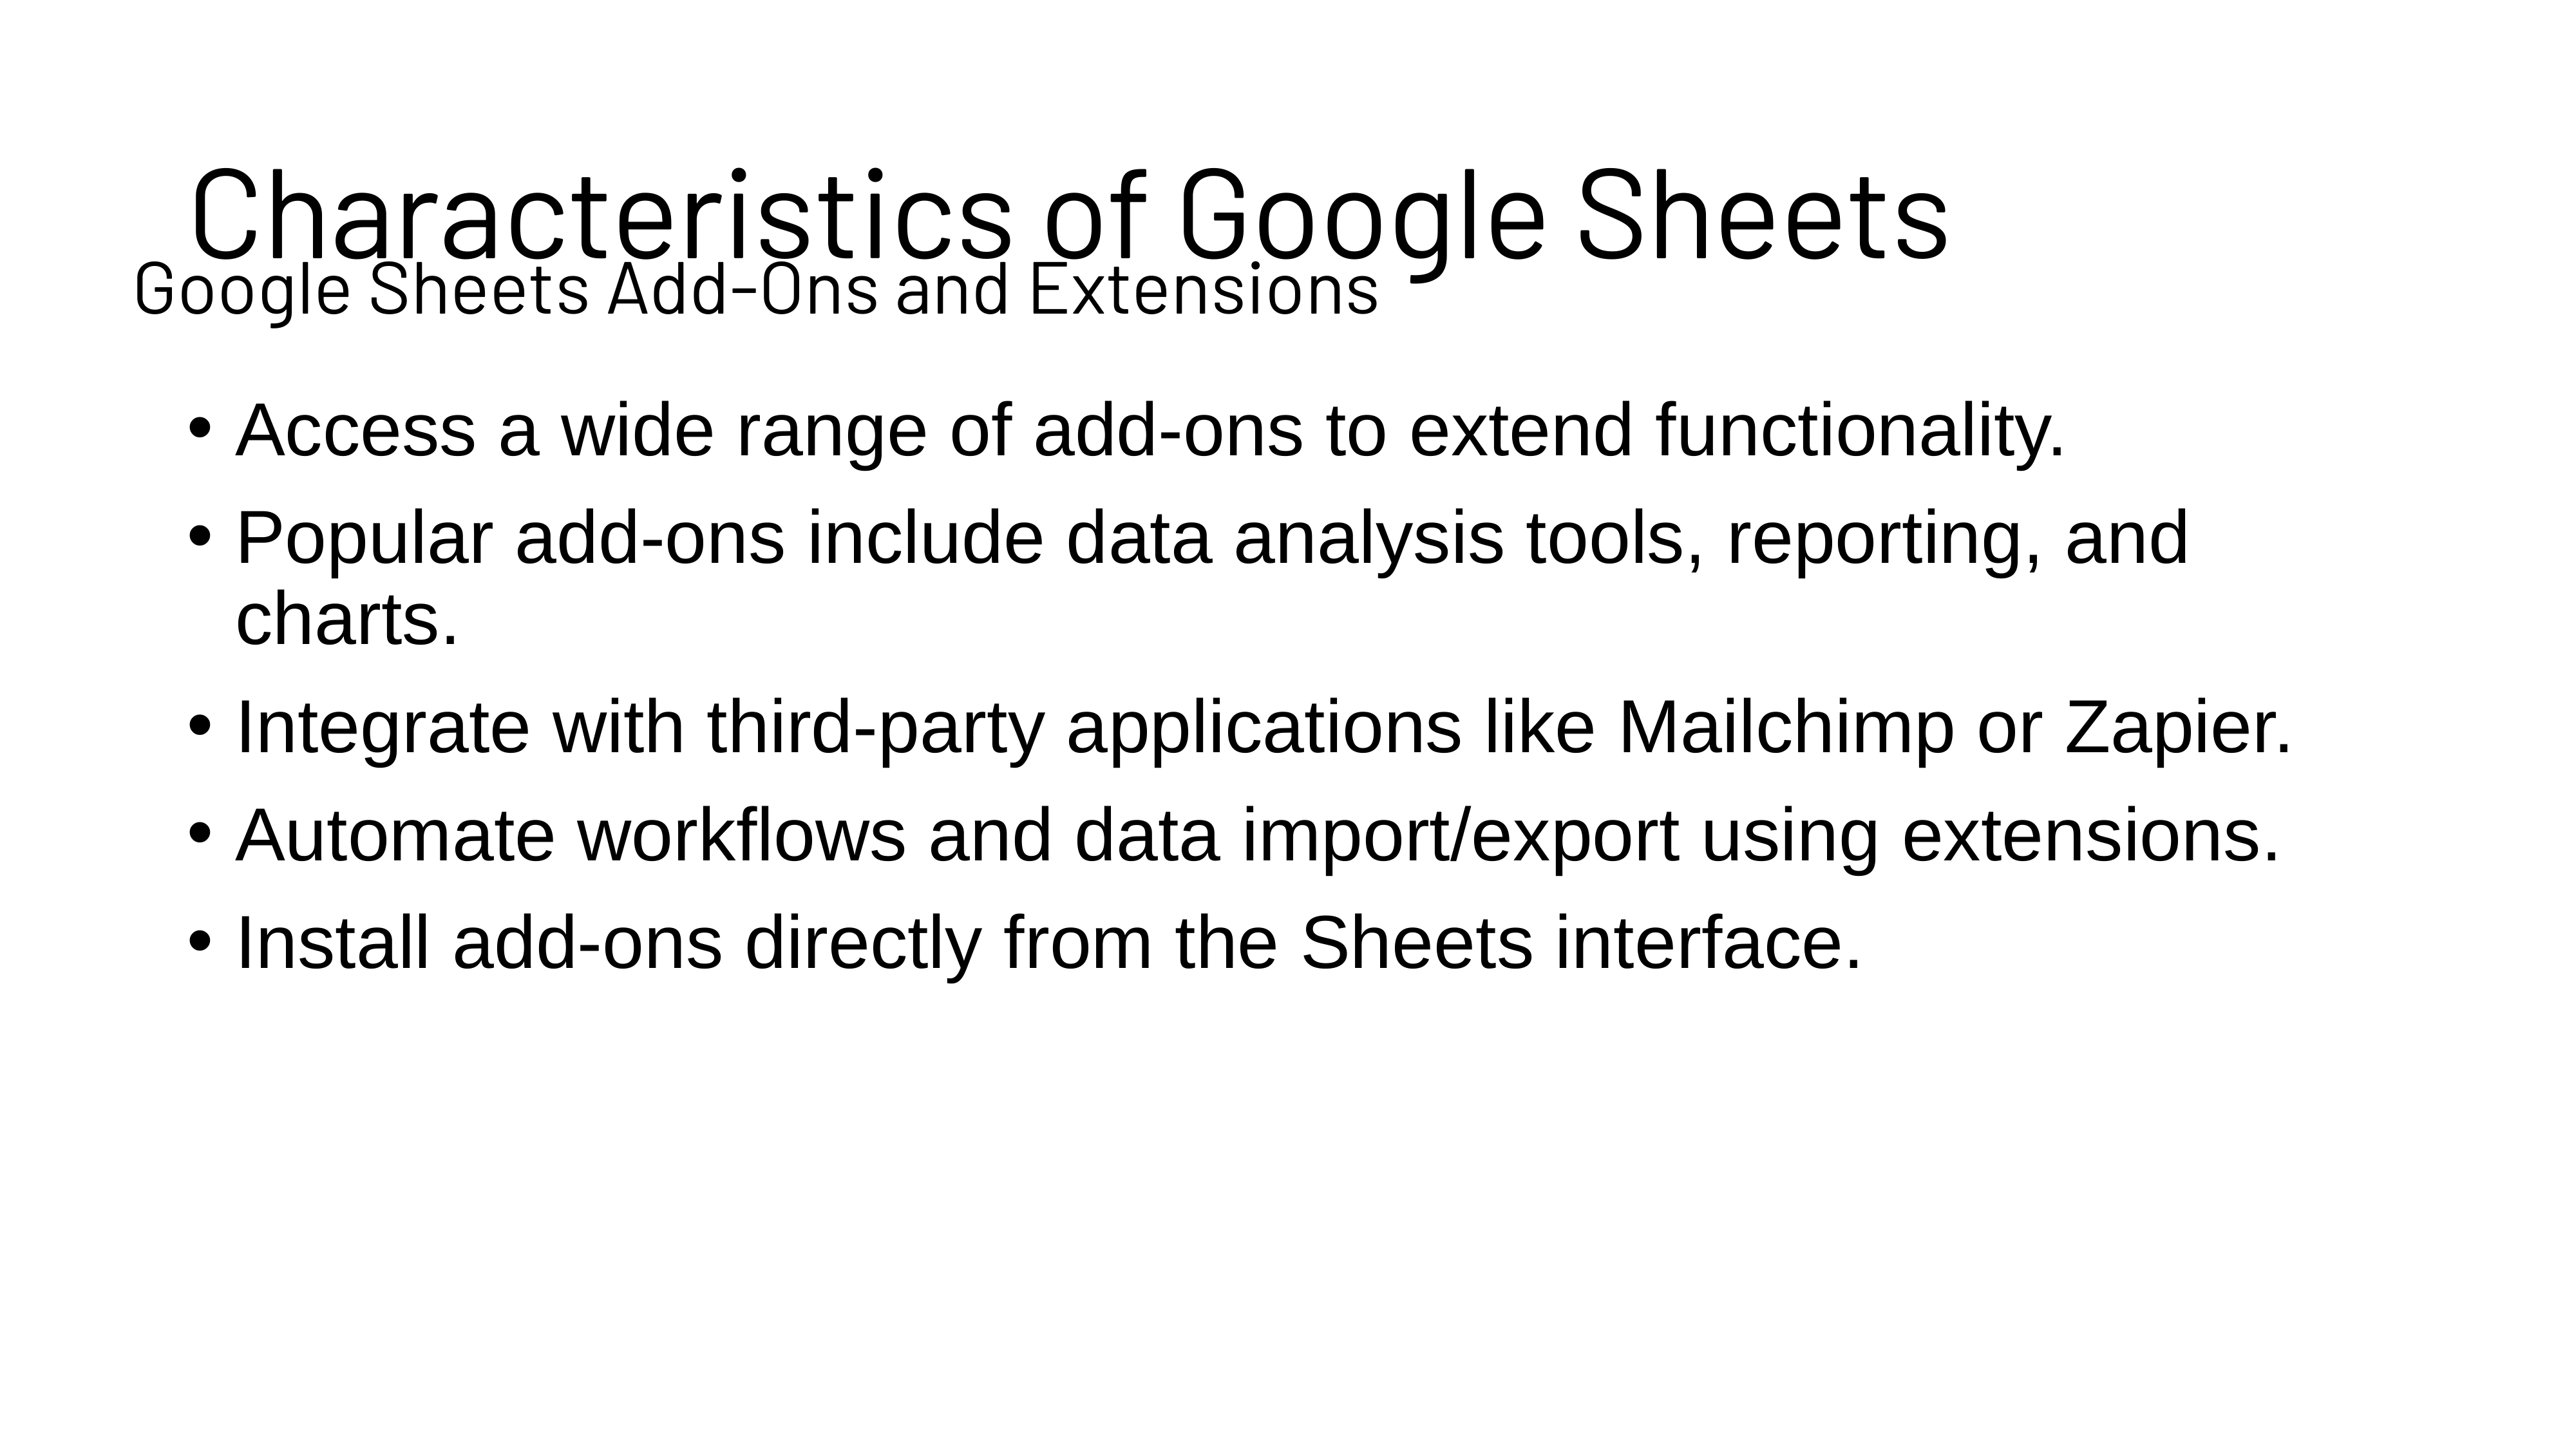

# Characteristics of Google Sheets
Google Sheets Add-Ons and Extensions
Access a wide range of add-ons to extend functionality.
Popular add-ons include data analysis tools, reporting, and charts.
Integrate with third-party applications like Mailchimp or Zapier.
Automate workflows and data import/export using extensions.
Install add-ons directly from the Sheets interface.